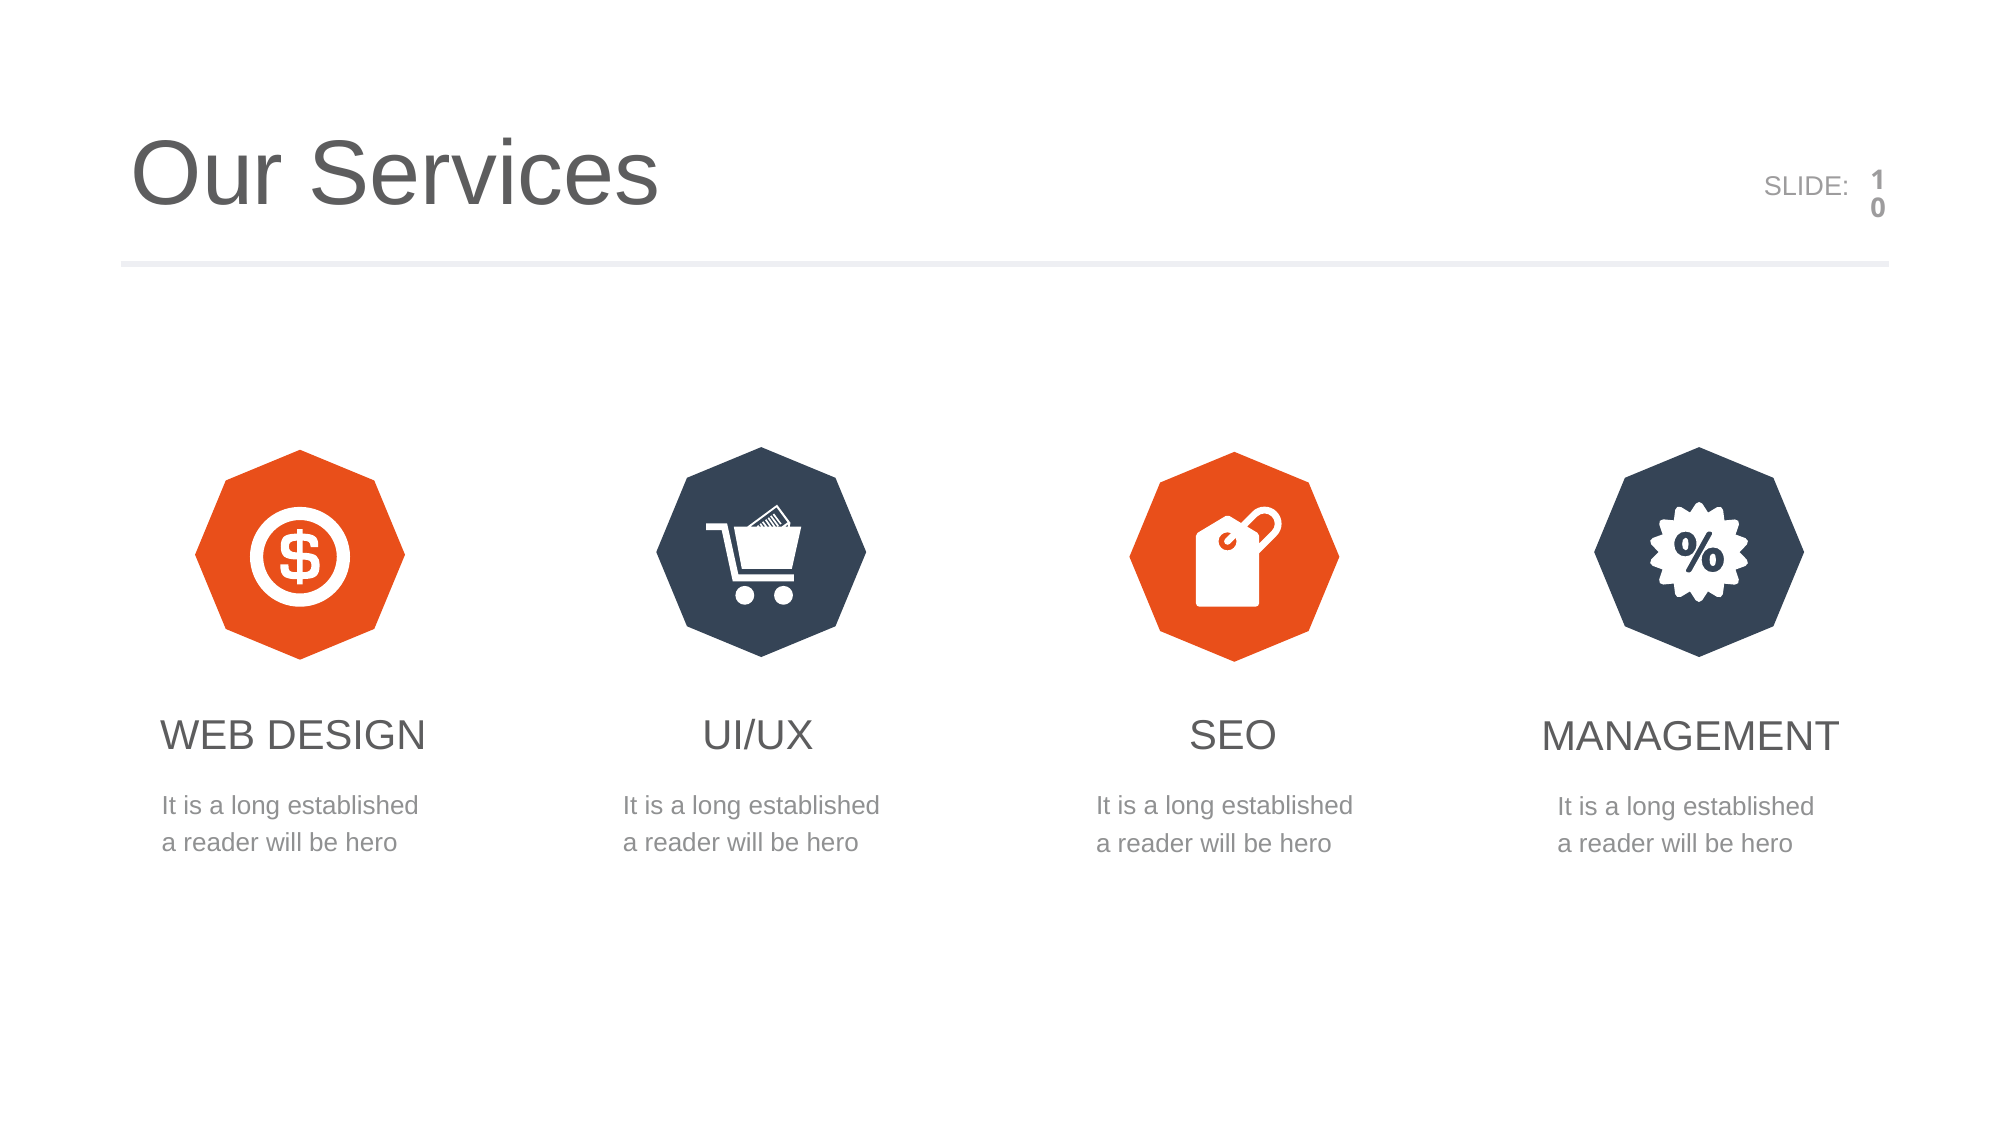

# Our Services
SLIDE:
10

UI/UX
SEO
Web Design
Management
It is a long established
a reader will be hero
It is a long established
a reader will be hero
It is a long established
a reader will be hero
It is a long established
a reader will be hero